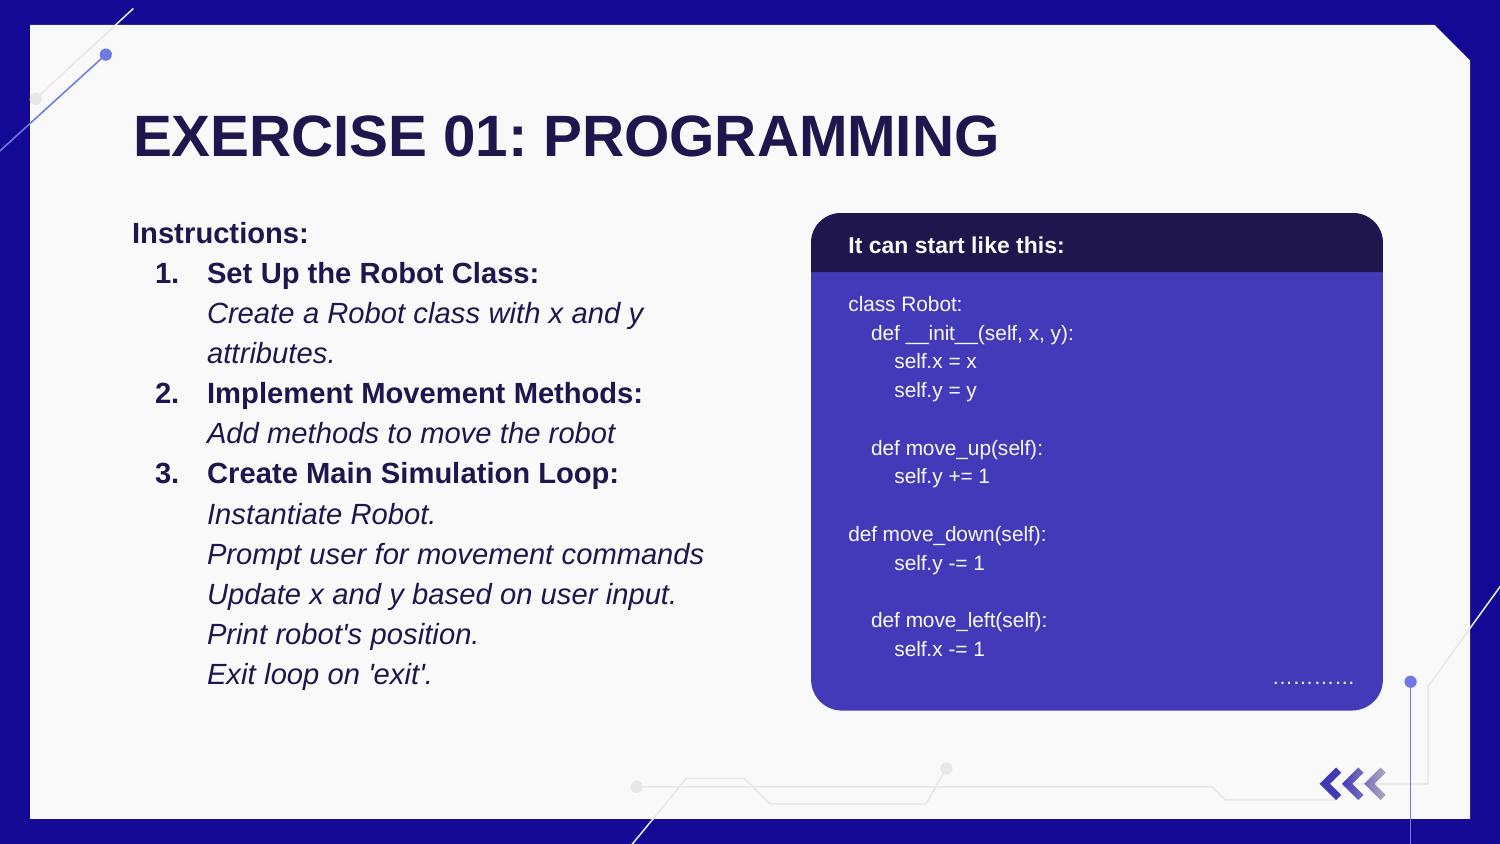

# EXERCISE 01: PROGRAMMING
Instructions:
Set Up the Robot Class:
Create a Robot class with x and y attributes.
Implement Movement Methods:
Add methods to move the robot
Create Main Simulation Loop:
Instantiate Robot.
Prompt user for movement commands
Update x and y based on user input.
Print robot's position.
Exit loop on 'exit'.

It can start like this:
class Robot:
    def __init__(self, x, y):
        self.x = x
        self.y = y

    def move_up(self):
        self.y += 1

def move_down(self):
        self.y -= 1

    def move_left(self):
        self.x -= 1
…………